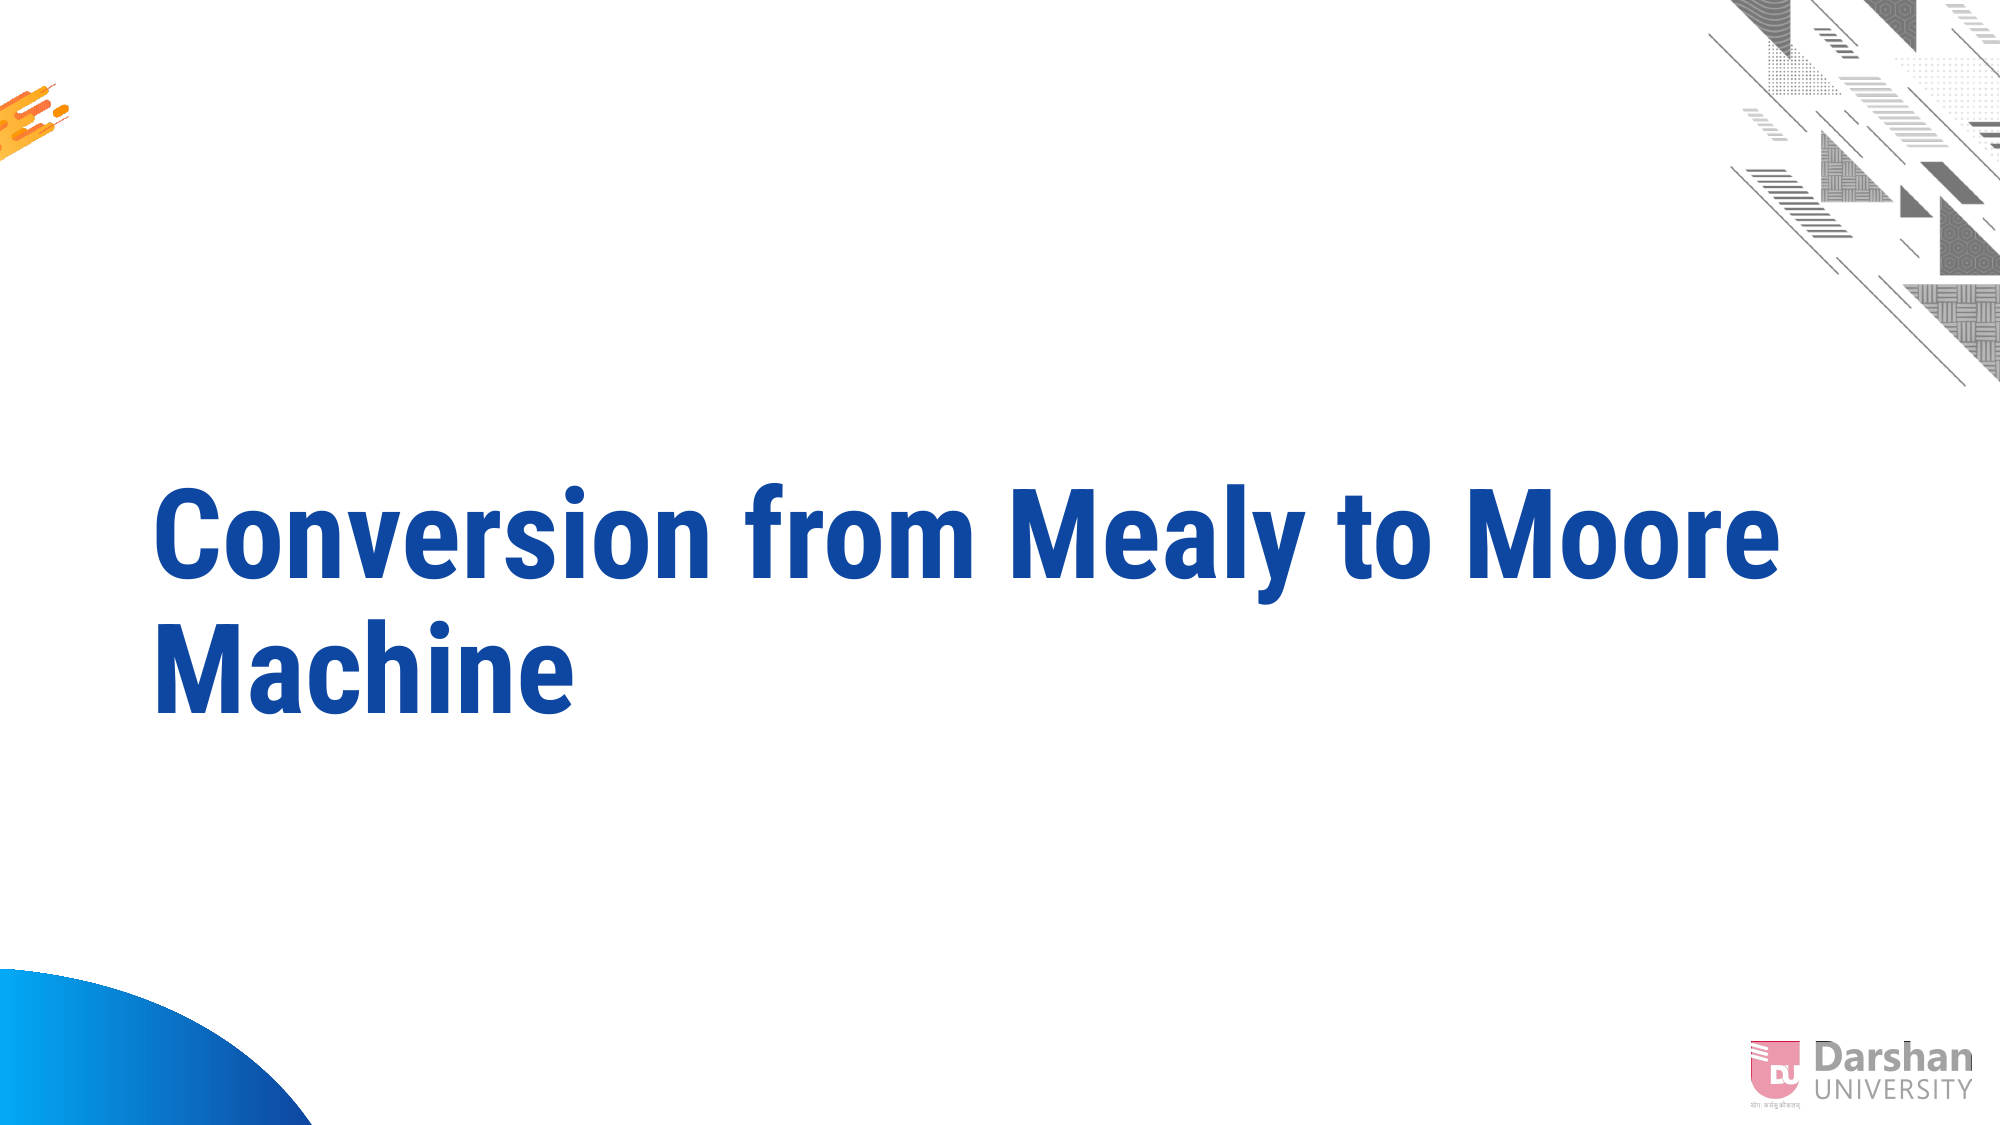

# Conversion from Mealy to Moore Machine